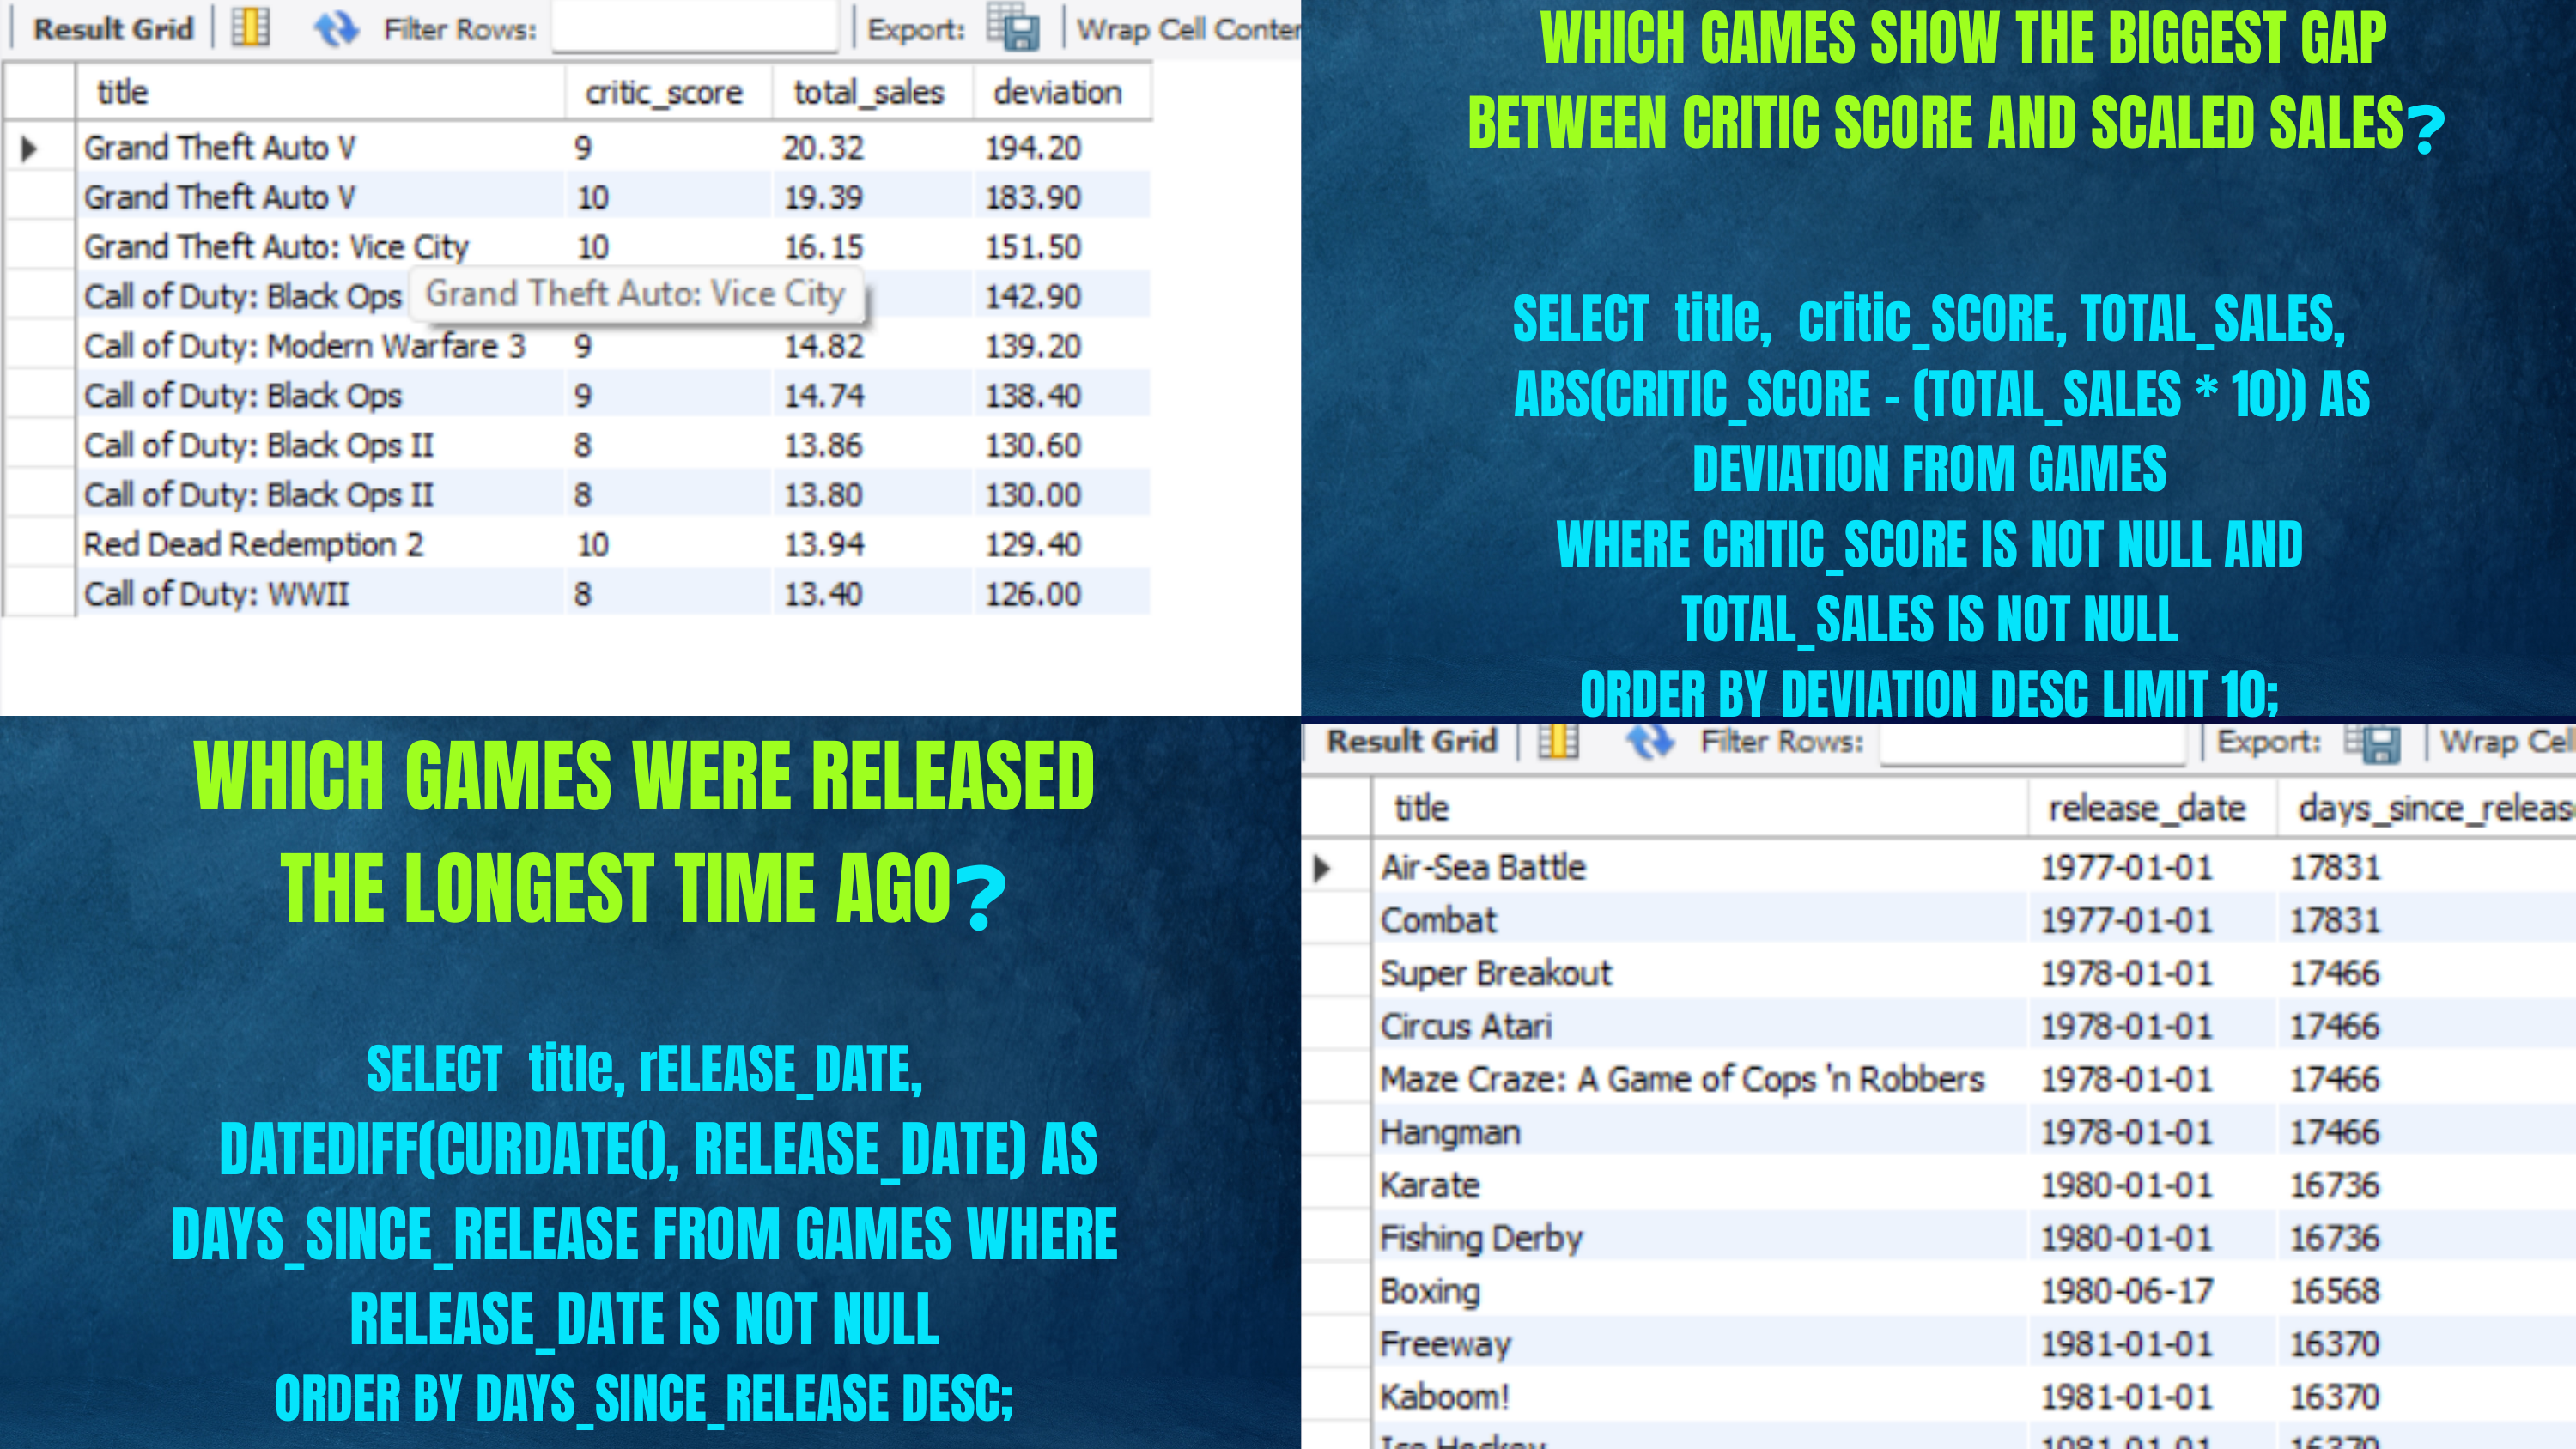

WHICH GAMES SHOW THE BIGGEST GAP BETWEEN CRITIC SCORE AND SCALED SALES❓
SELECT  title,  critic_SCORE, TOTAL_SALES,
  ABS(CRITIC_SCORE - (TOTAL_SALES * 10)) AS DEVIATION FROM GAMES
WHERE CRITIC_SCORE IS NOT NULL AND TOTAL_SALES IS NOT NULL
ORDER BY DEVIATION DESC LIMIT 10;
WHICH GAMES WERE RELEASED THE LONGEST TIME AGO❓

SELECT  title, rELEASE_DATE,
  DATEDIFF(CURDATE(), RELEASE_DATE) AS DAYS_SINCE_RELEASE FROM GAMES WHERE RELEASE_DATE IS NOT NULL
ORDER BY DAYS_SINCE_RELEASE DESC;